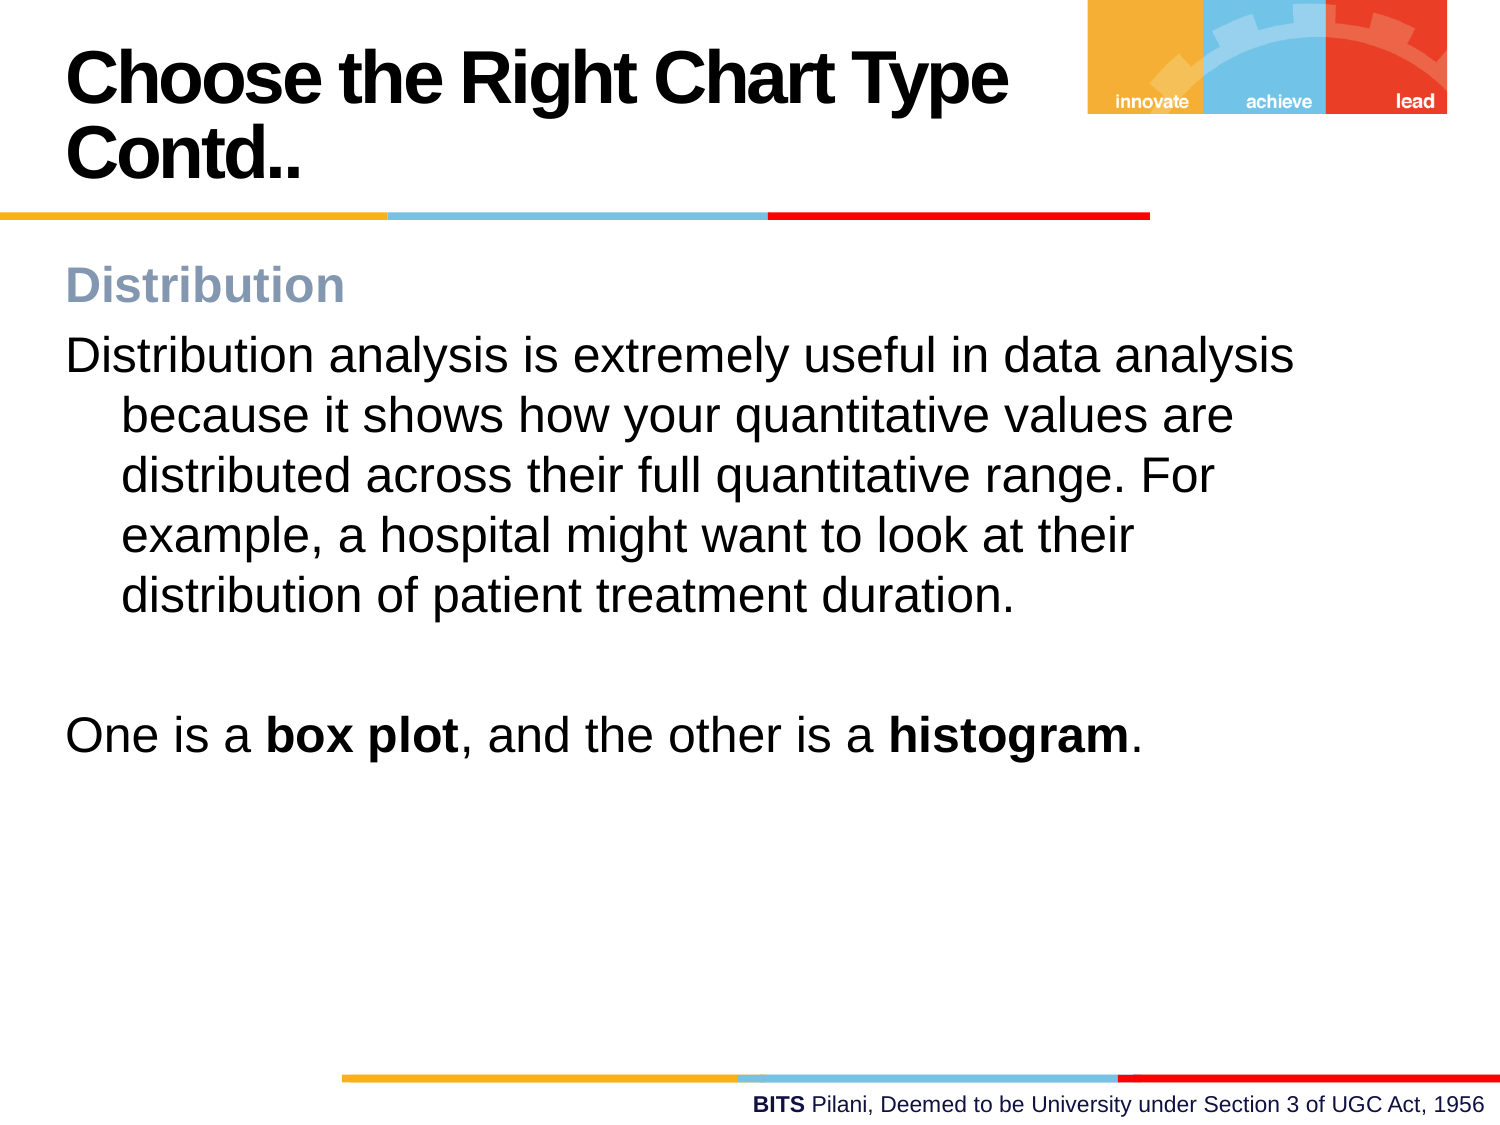

Choose the Right Chart Type
Contd..
Distribution
Distribution analysis is extremely useful in data analysis because it shows how your quantitative values are distributed across their full quantitative range. For example, a hospital might want to look at their distribution of patient treatment duration.

One is a box plot, and the other is a histogram.